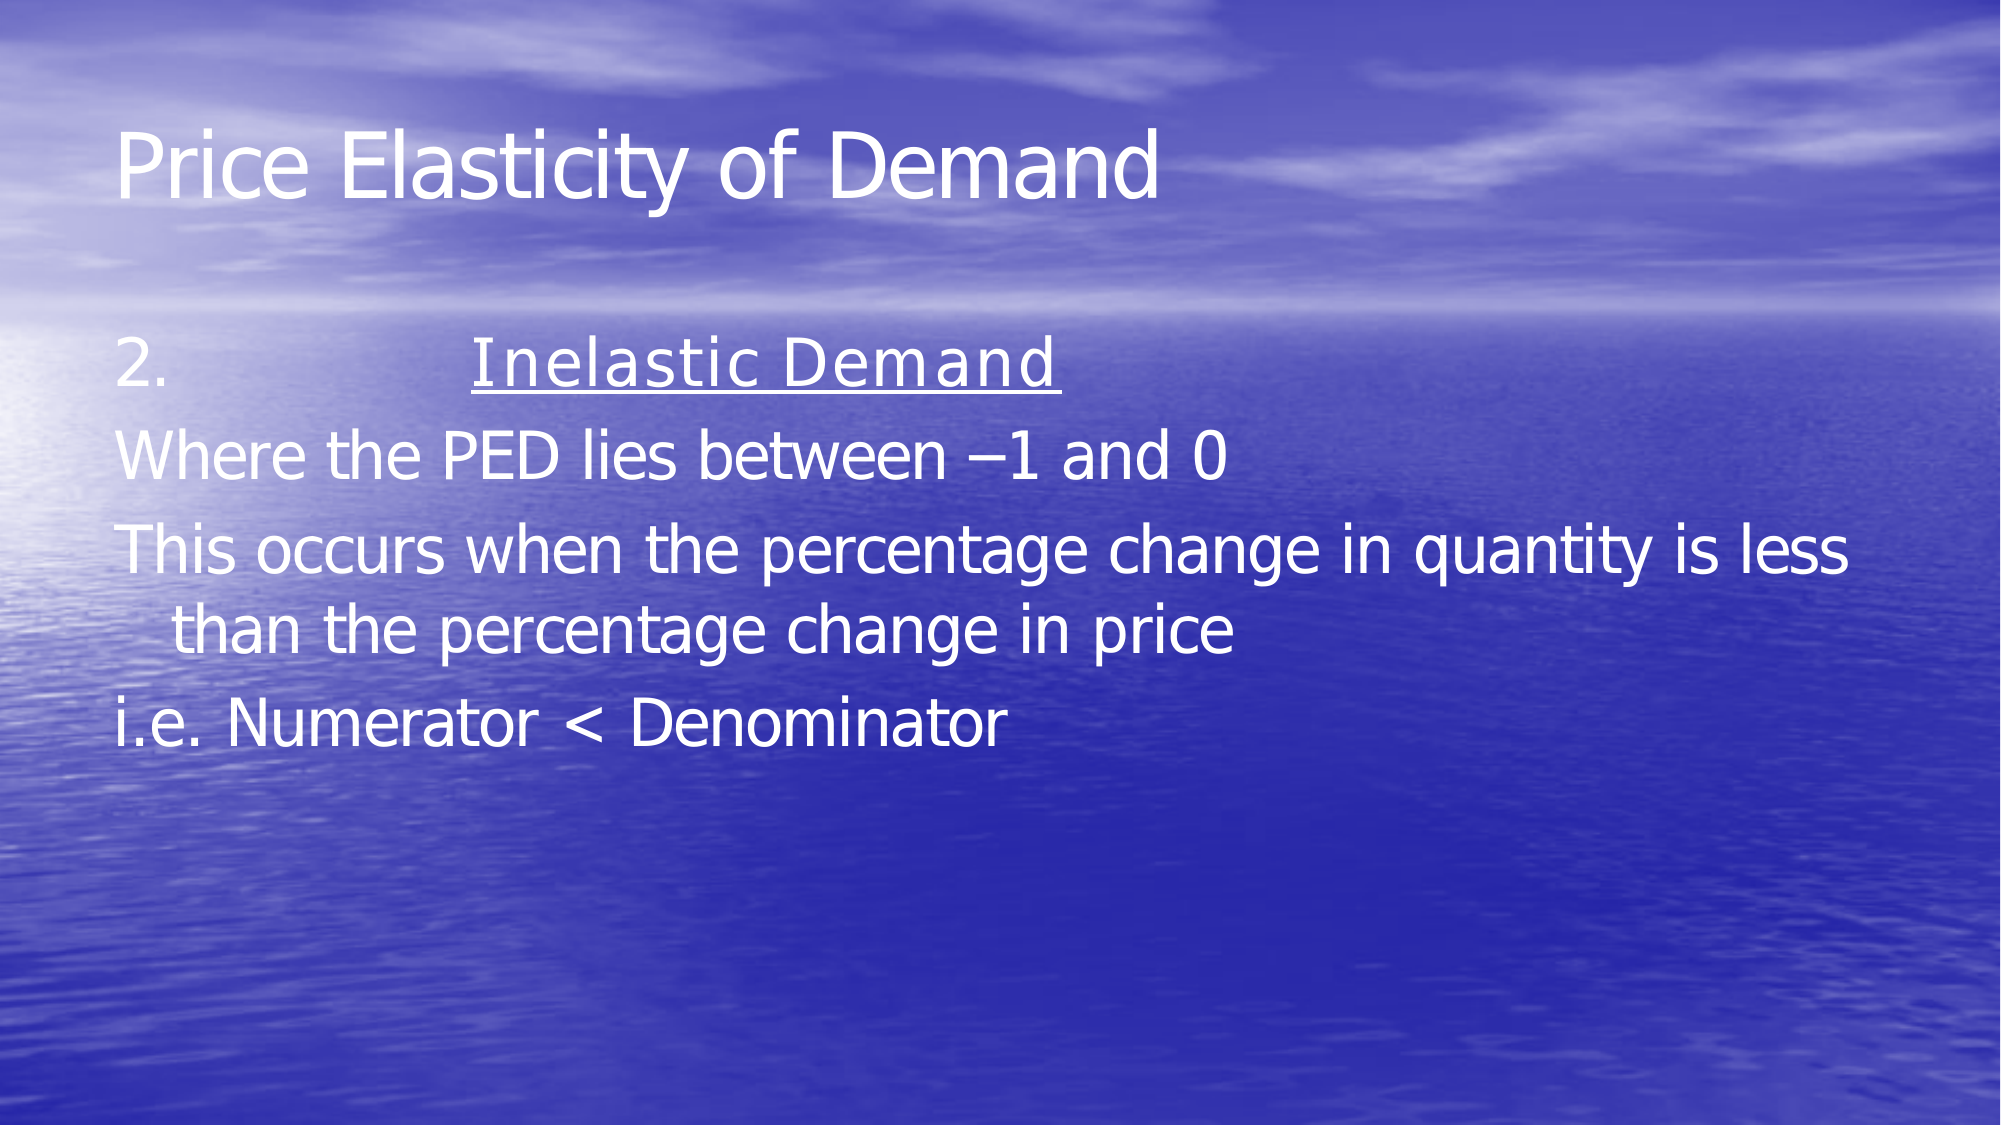

# Price Elasticity of Demand
2.		Inelastic Demand
Where the PED lies between –1 and 0
This occurs when the percentage change in quantity is less than the percentage change in price
i.e. Numerator < Denominator